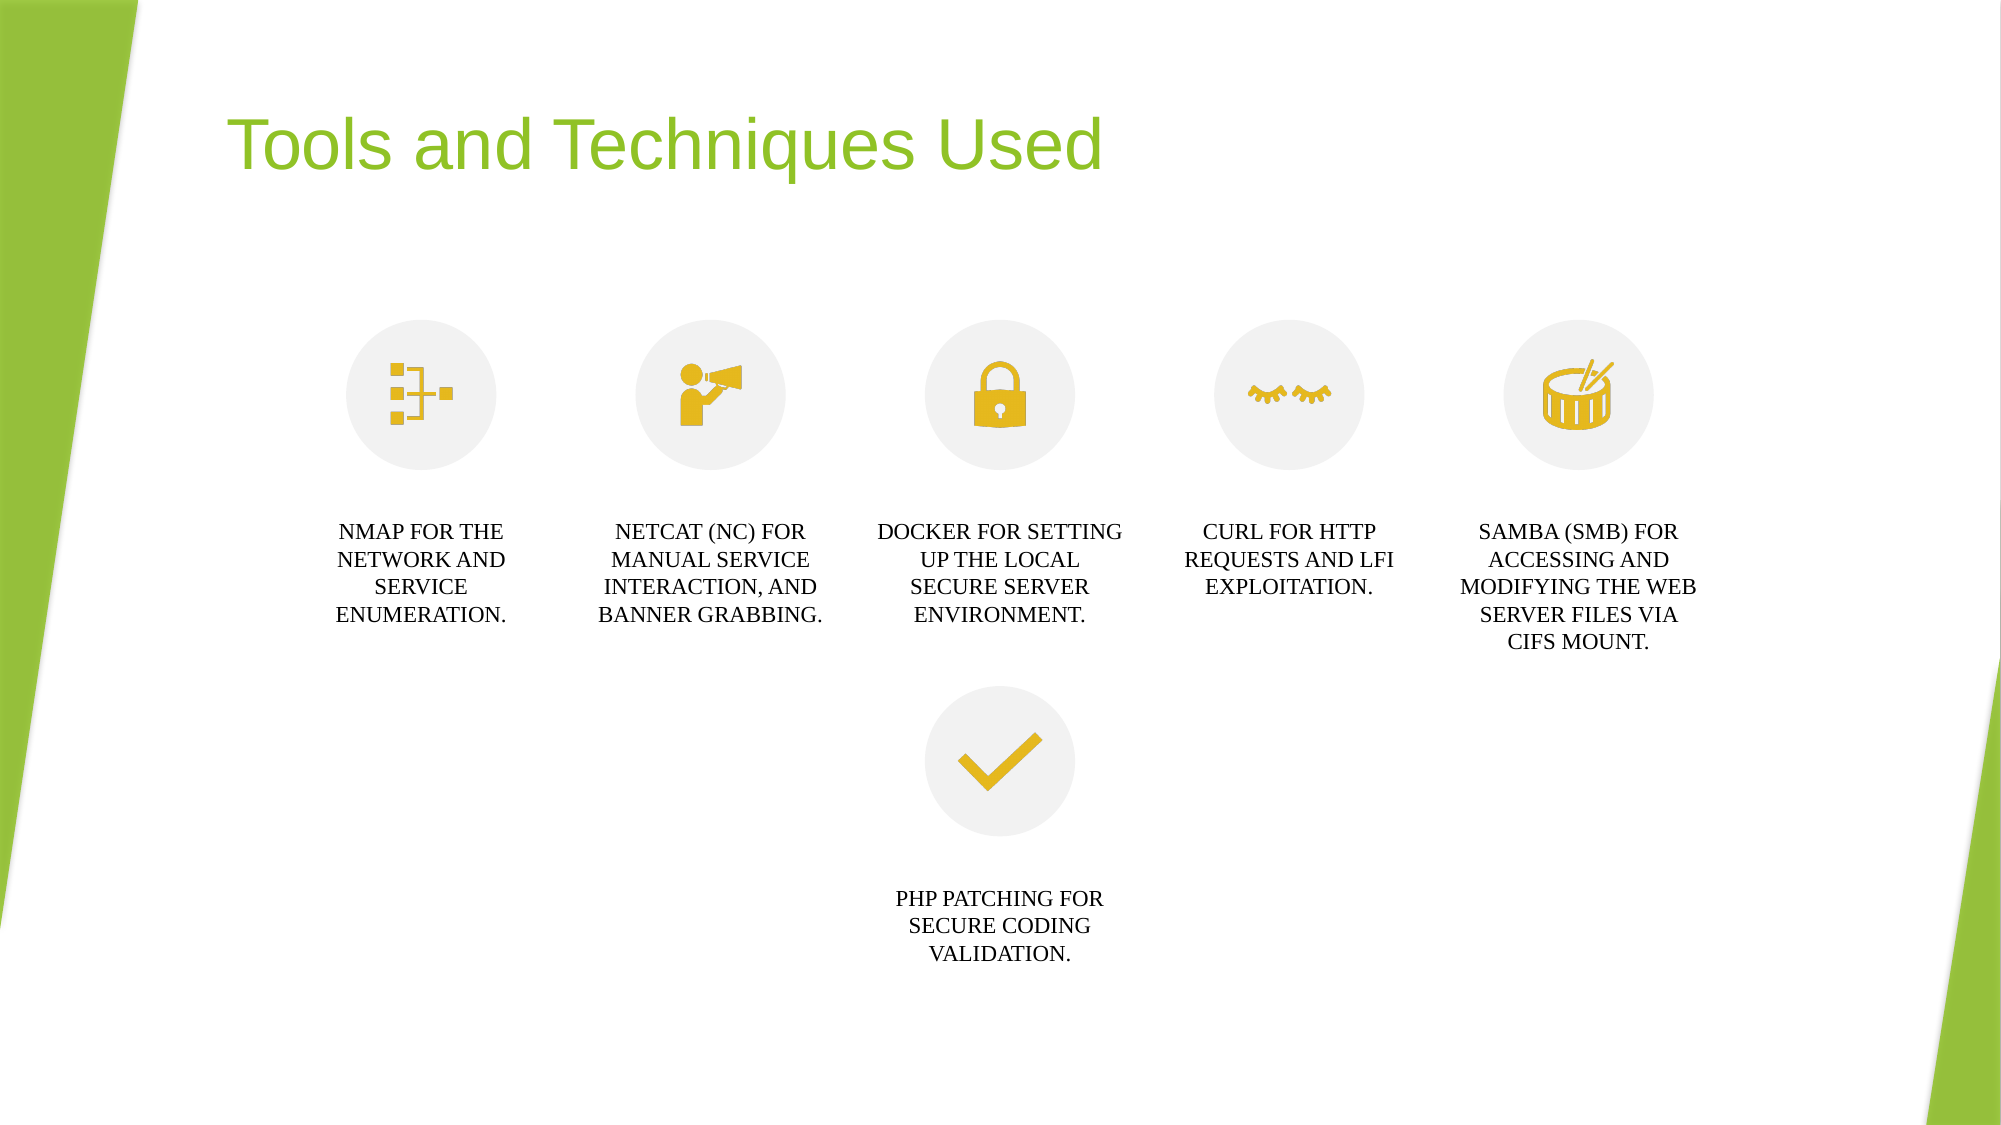

# Tools and Techniques Used
Nmap for the network and service enumeration.
Netcat (nc) for manual service interaction, AND banner grabbing.
Docker for setting up the local Secure Server environment.
Curl for HTTP requests and LFI exploitation.
Samba (SMB) for accessing and modifying the web server files via CIFS mount.
PHP patching for secure coding validation.